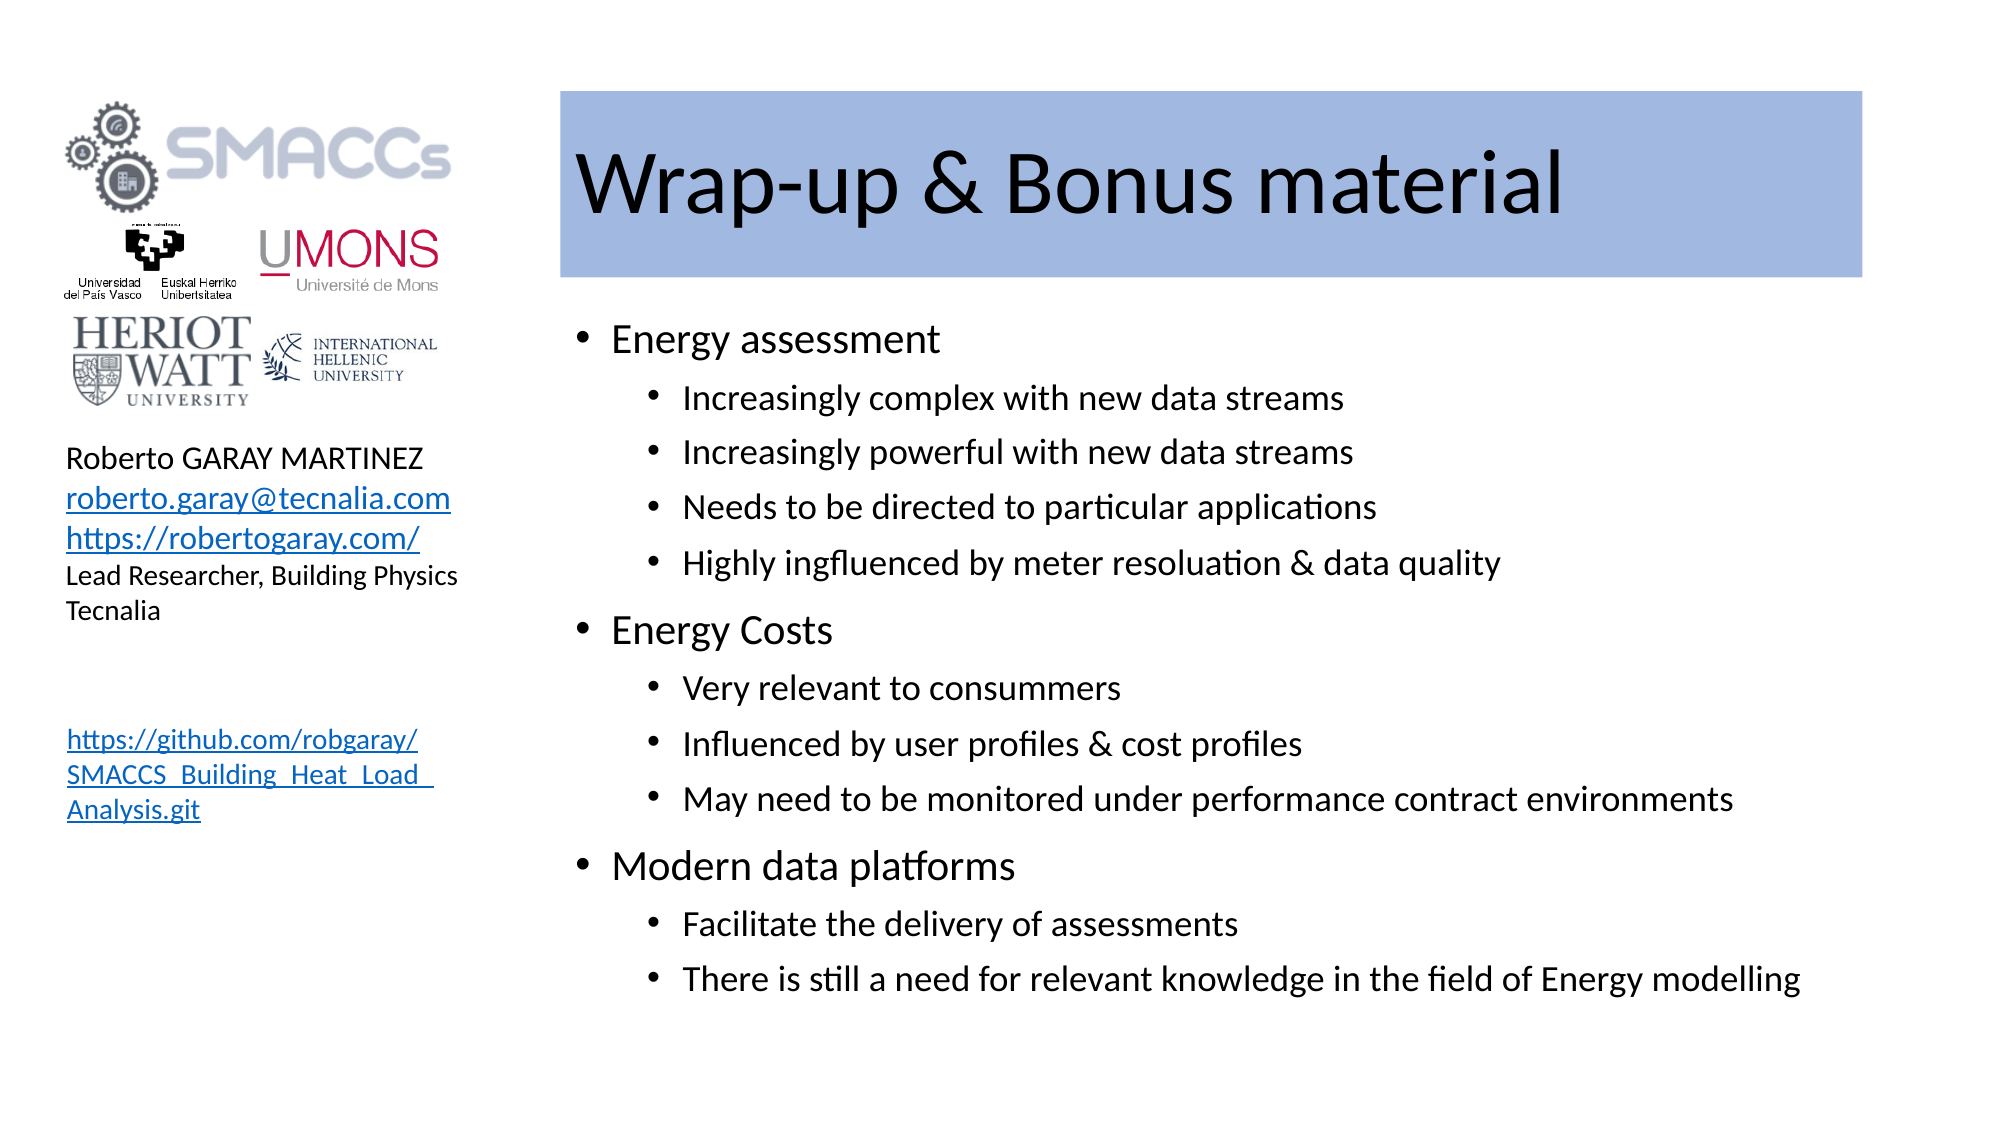

# Wrap-up & Bonus material
Energy assessment
Increasingly complex with new data streams
Increasingly powerful with new data streams
Needs to be directed to particular applications
Highly ingfluenced by meter resoluation & data quality
Energy Costs
Very relevant to consummers
Influenced by user profiles & cost profiles
May need to be monitored under performance contract environments
Modern data platforms
Facilitate the delivery of assessments
There is still a need for relevant knowledge in the field of Energy modelling